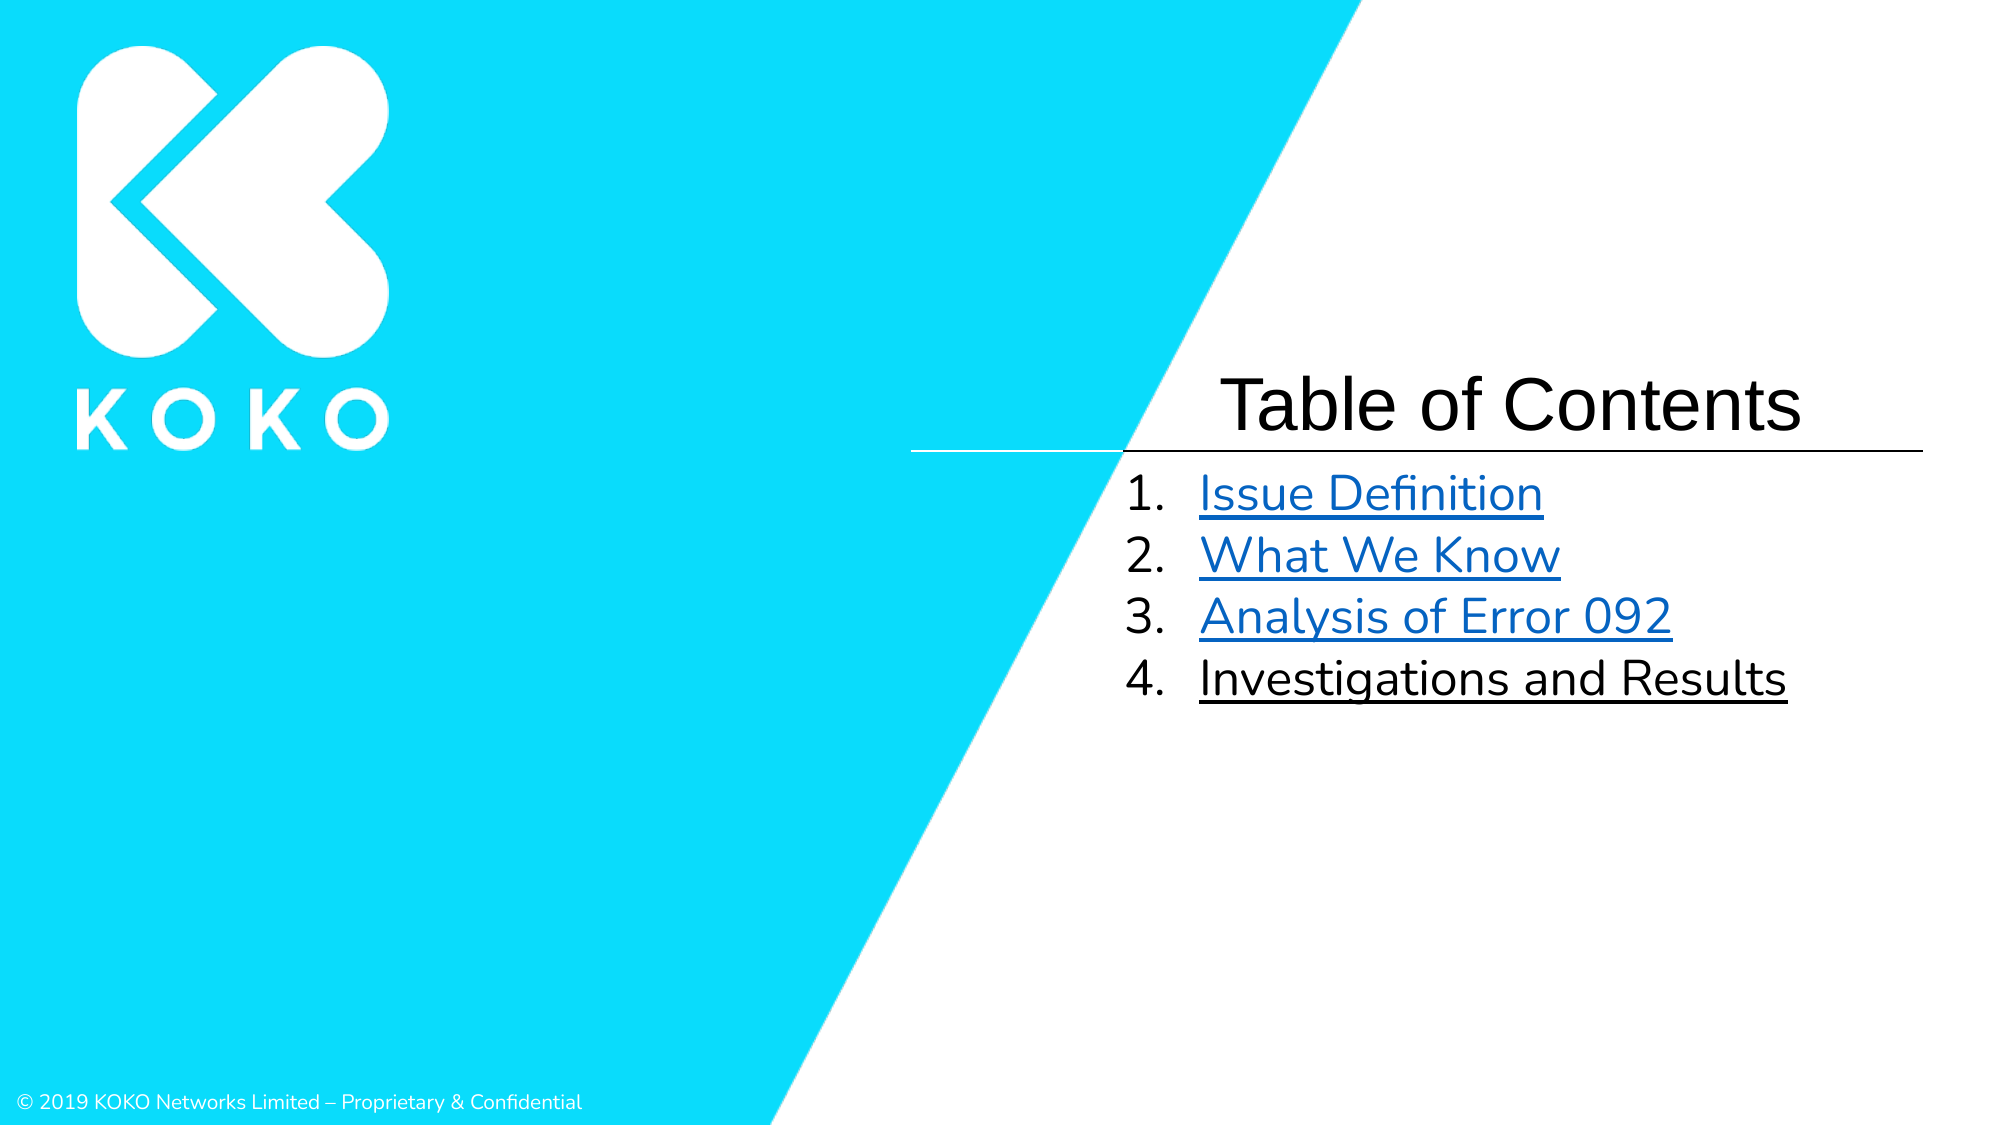

Issue Definition
What We Know
Analysis of Error 092
Investigations and Results